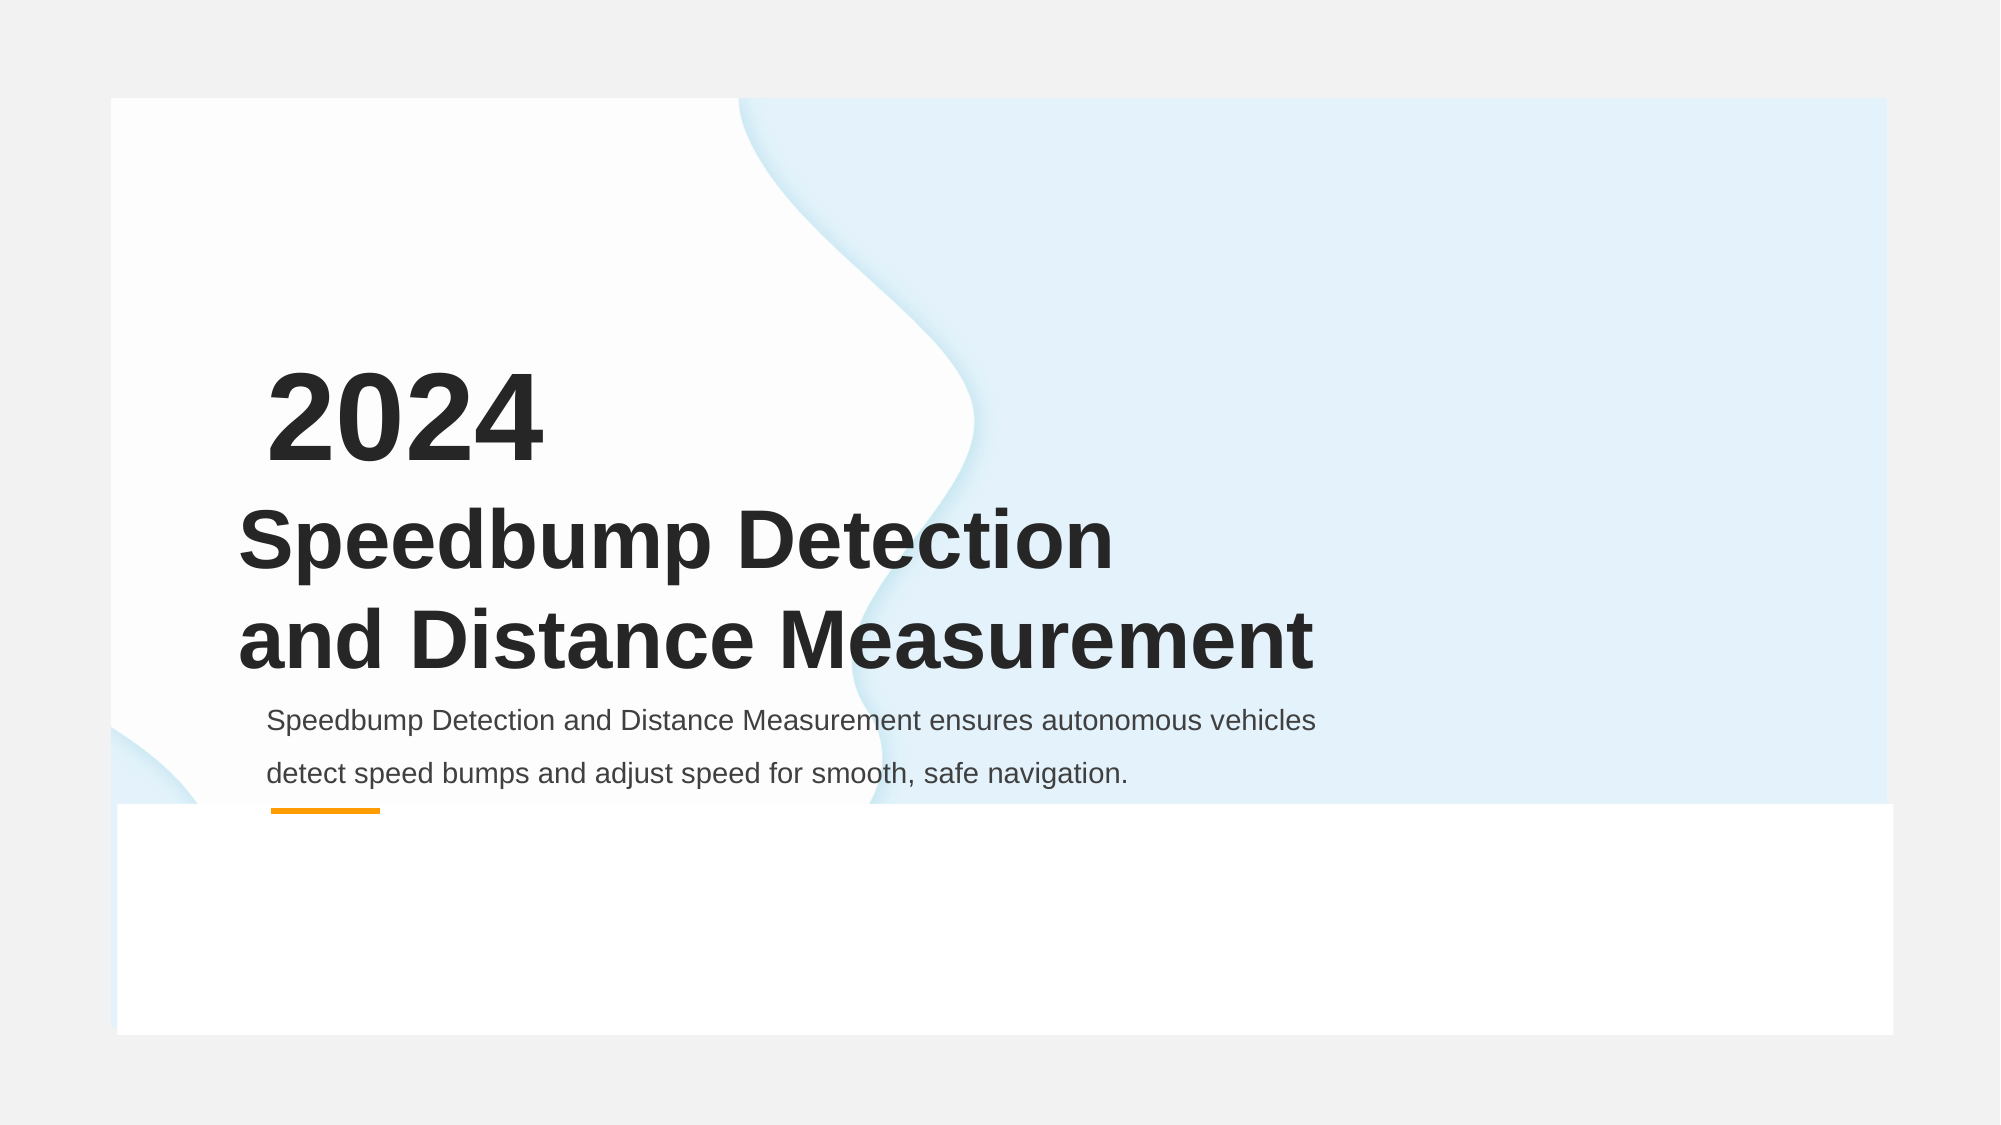

2024
Speedbump Detection
and Distance Measurement
Speedbump Detection and Distance Measurement ensures autonomous vehicles detect speed bumps and adjust speed for smooth, safe navigation.
·